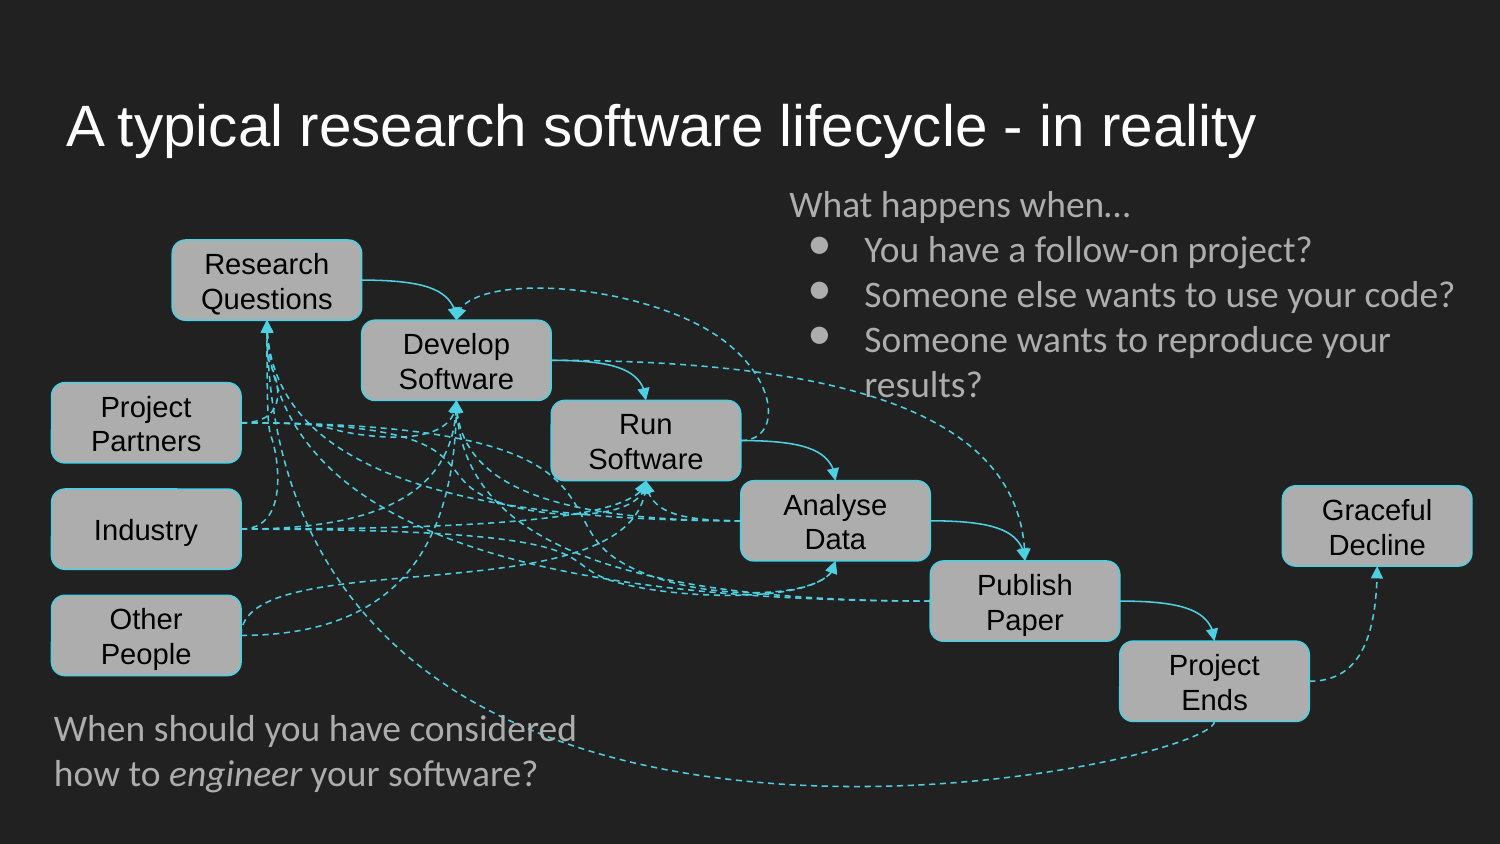

# A typical research software lifecycle - in reality
What happens when…
You have a follow-on project?
Someone else wants to use your code?
Someone wants to reproduce your results?
Research Questions
Develop Software
Project Partners
Run Software
Analyse Data
Graceful Decline
Industry
Publish Paper
Other People
Project Ends
When should you have considered how to engineer your software?